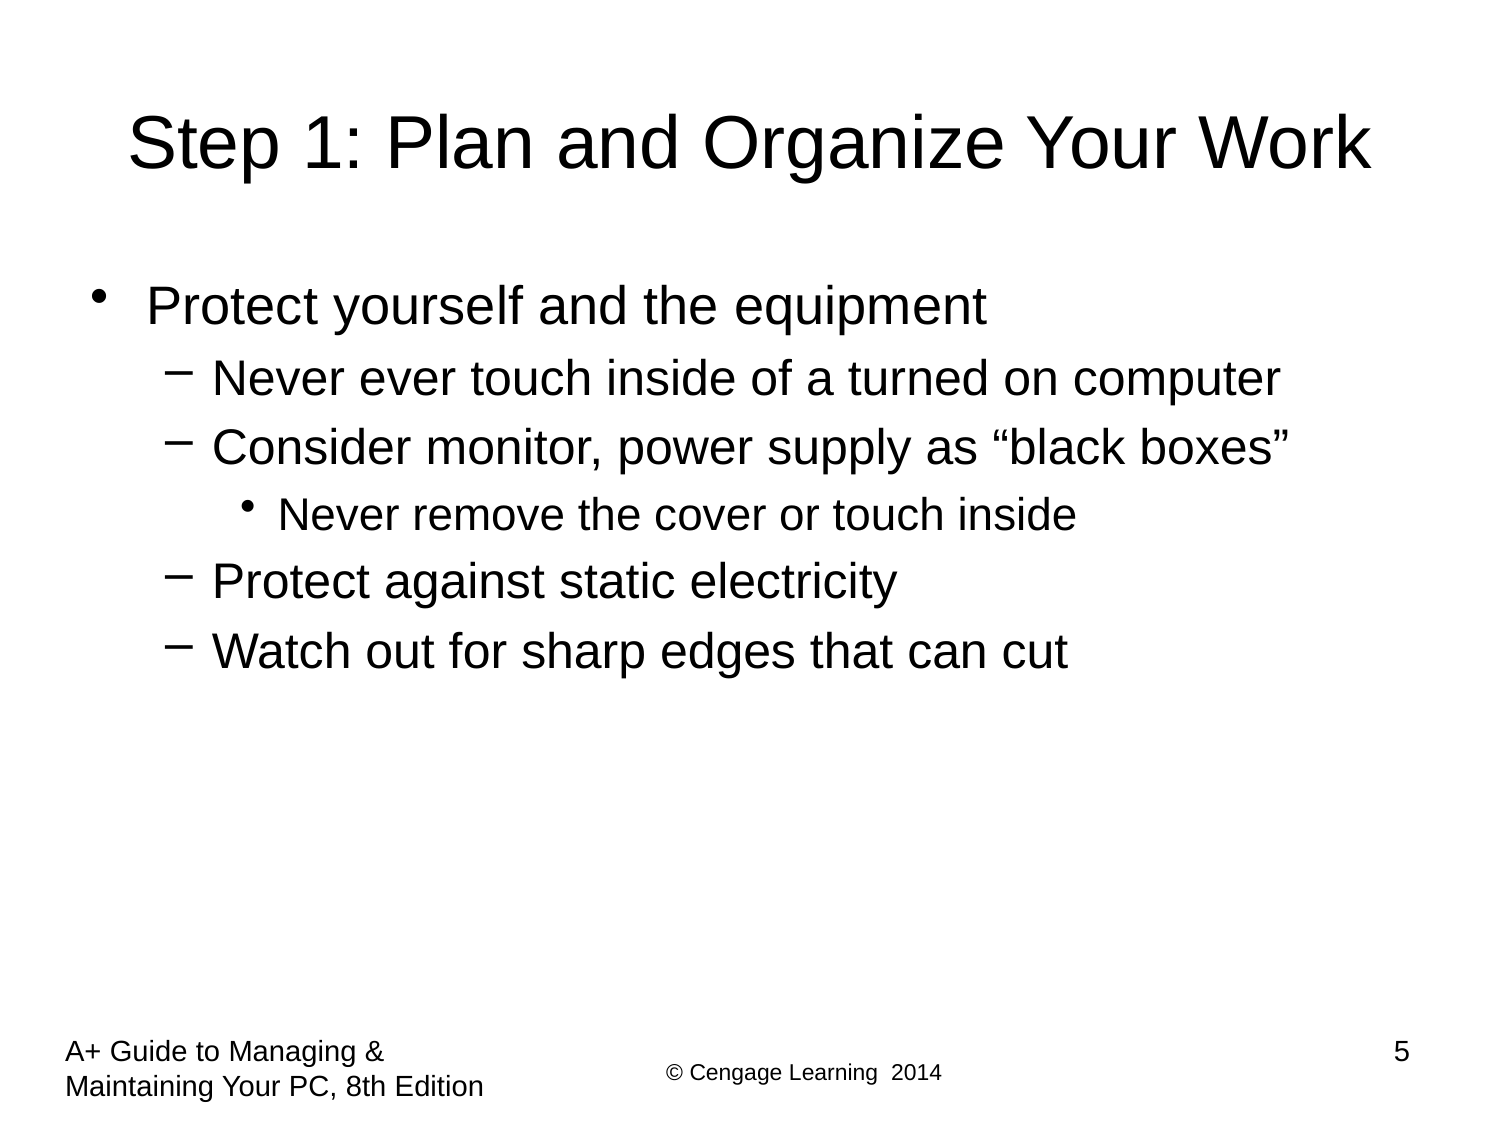

# Step 1: Plan and Organize Your Work
Protect yourself and the equipment
Never ever touch inside of a turned on computer
Consider monitor, power supply as “black boxes”
Never remove the cover or touch inside
Protect against static electricity
Watch out for sharp edges that can cut

5
A+ Guide to Managing & Maintaining Your PC, 8th Edition